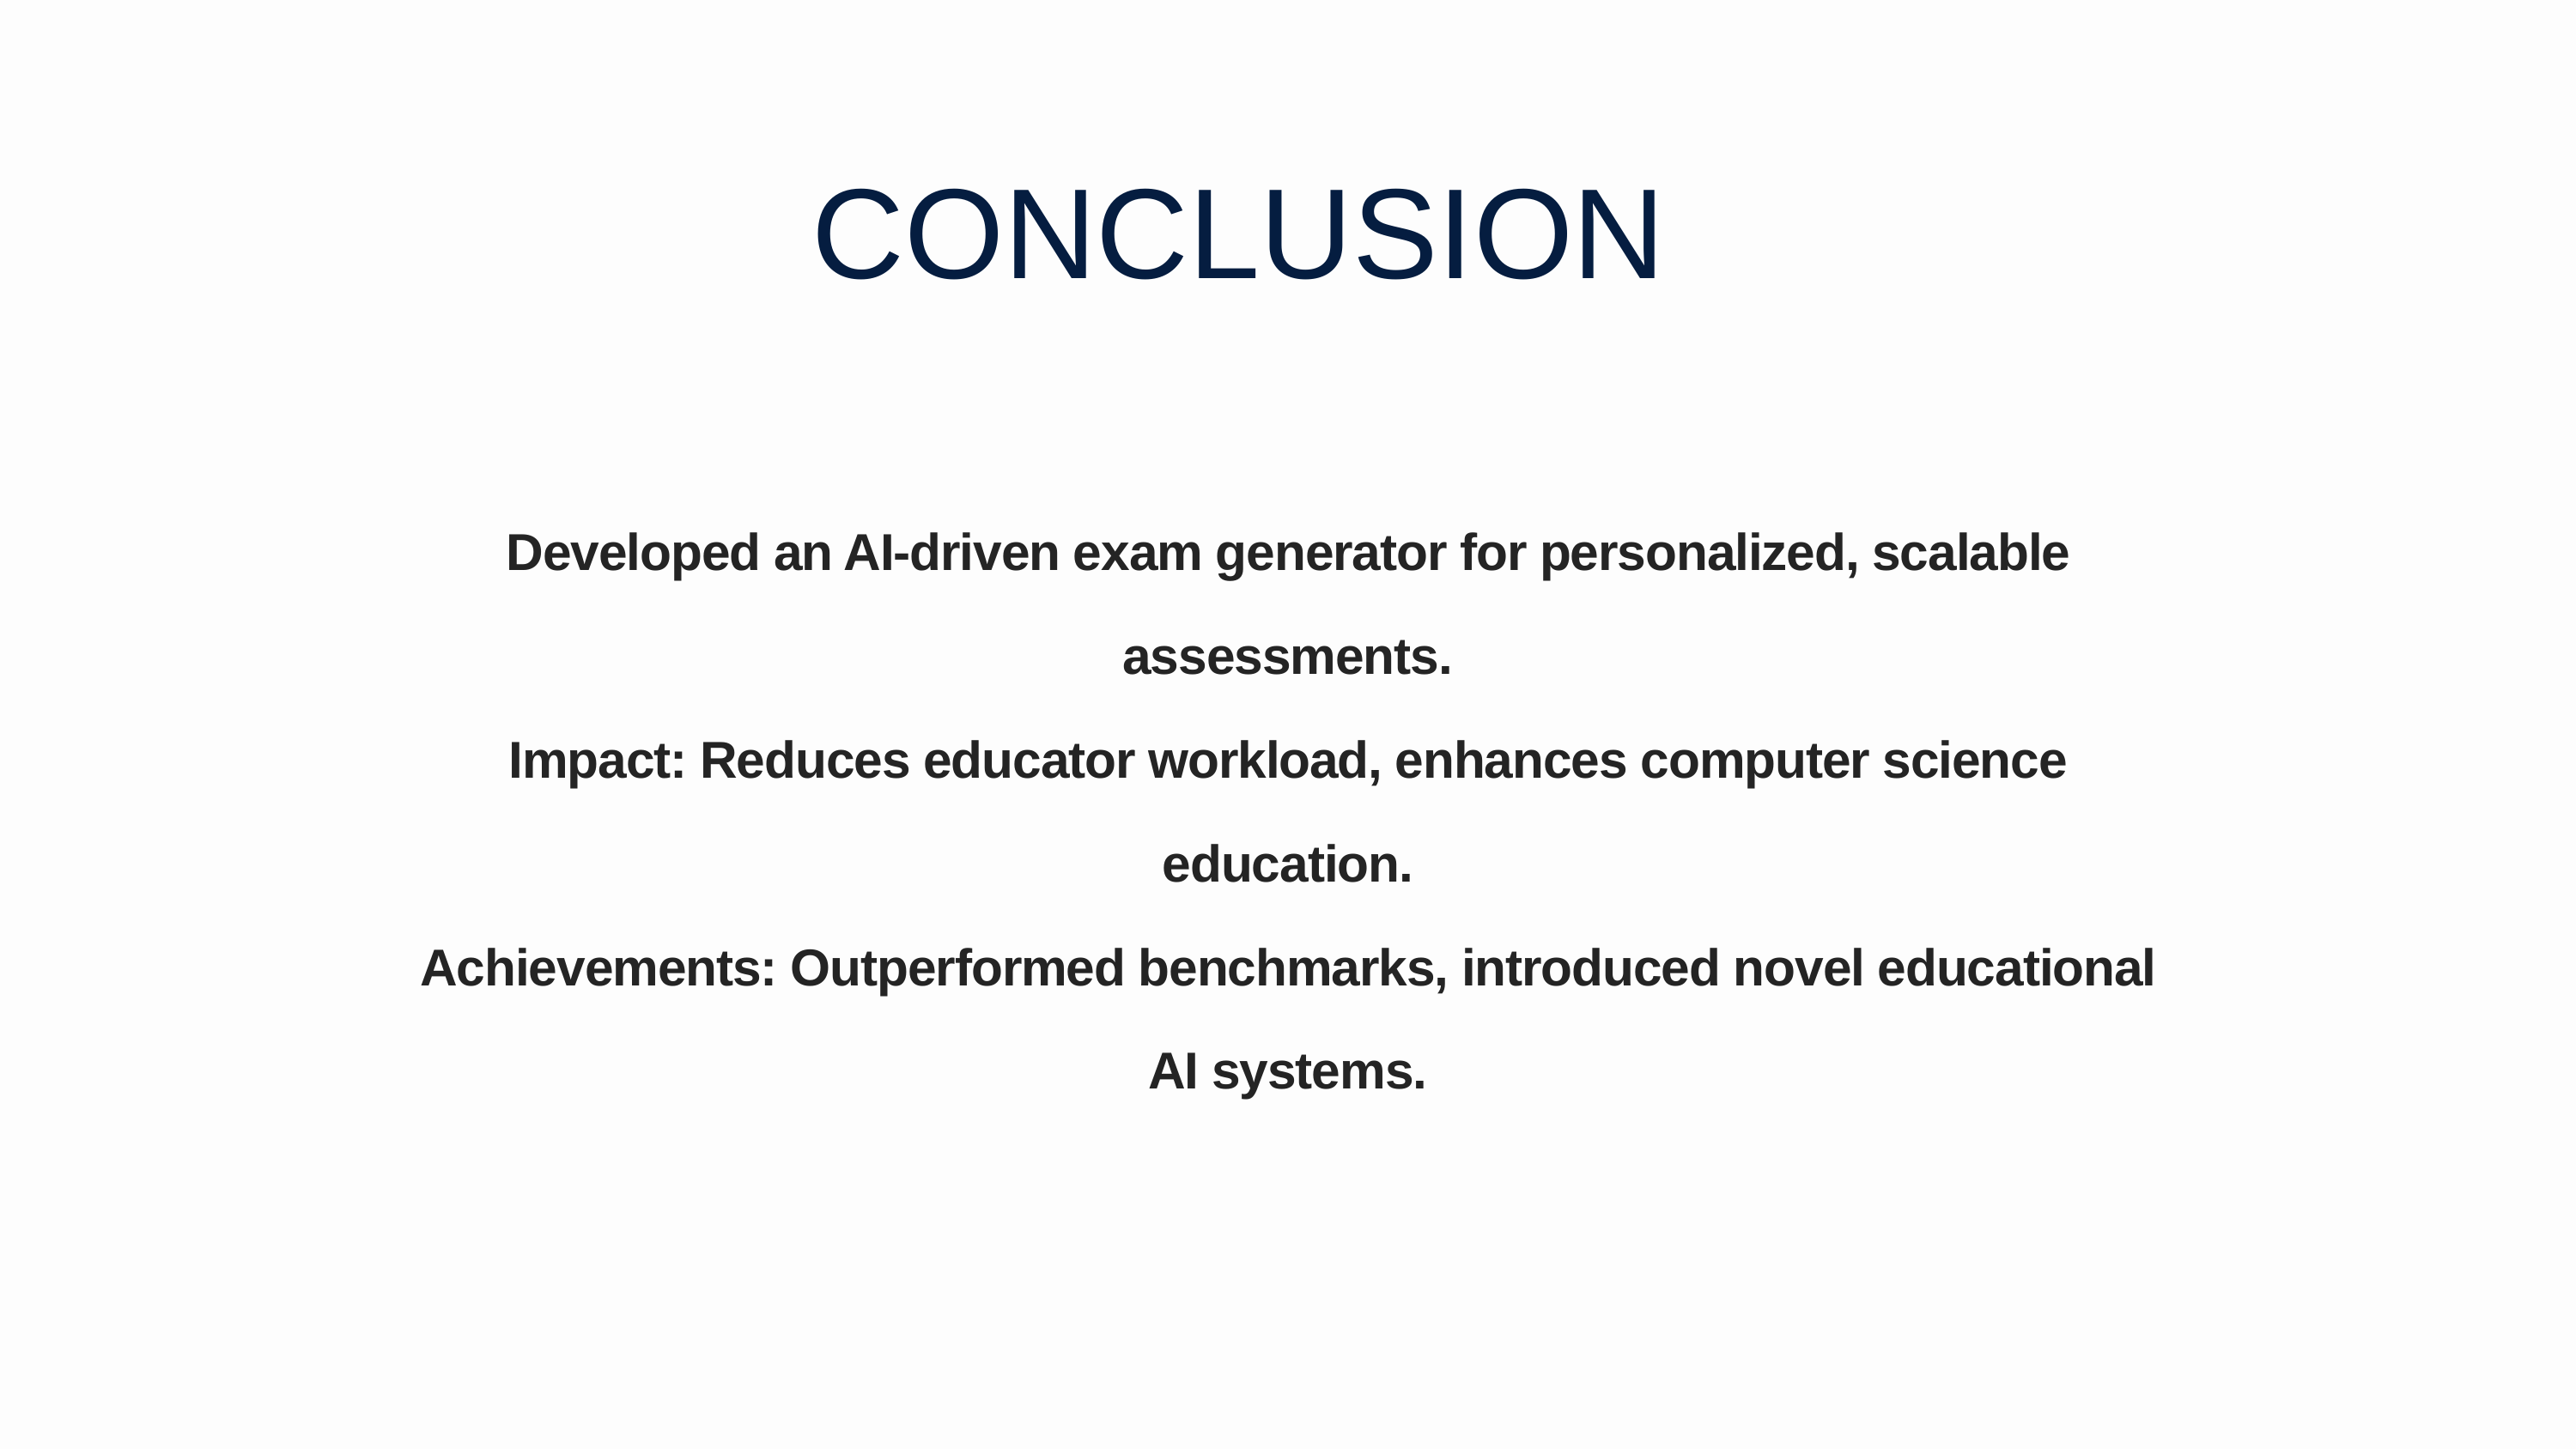

CONCLUSION
Developed an AI-driven exam generator for personalized, scalable assessments.
Impact: Reduces educator workload, enhances computer science education.
Achievements: Outperformed benchmarks, introduced novel educational AI systems.